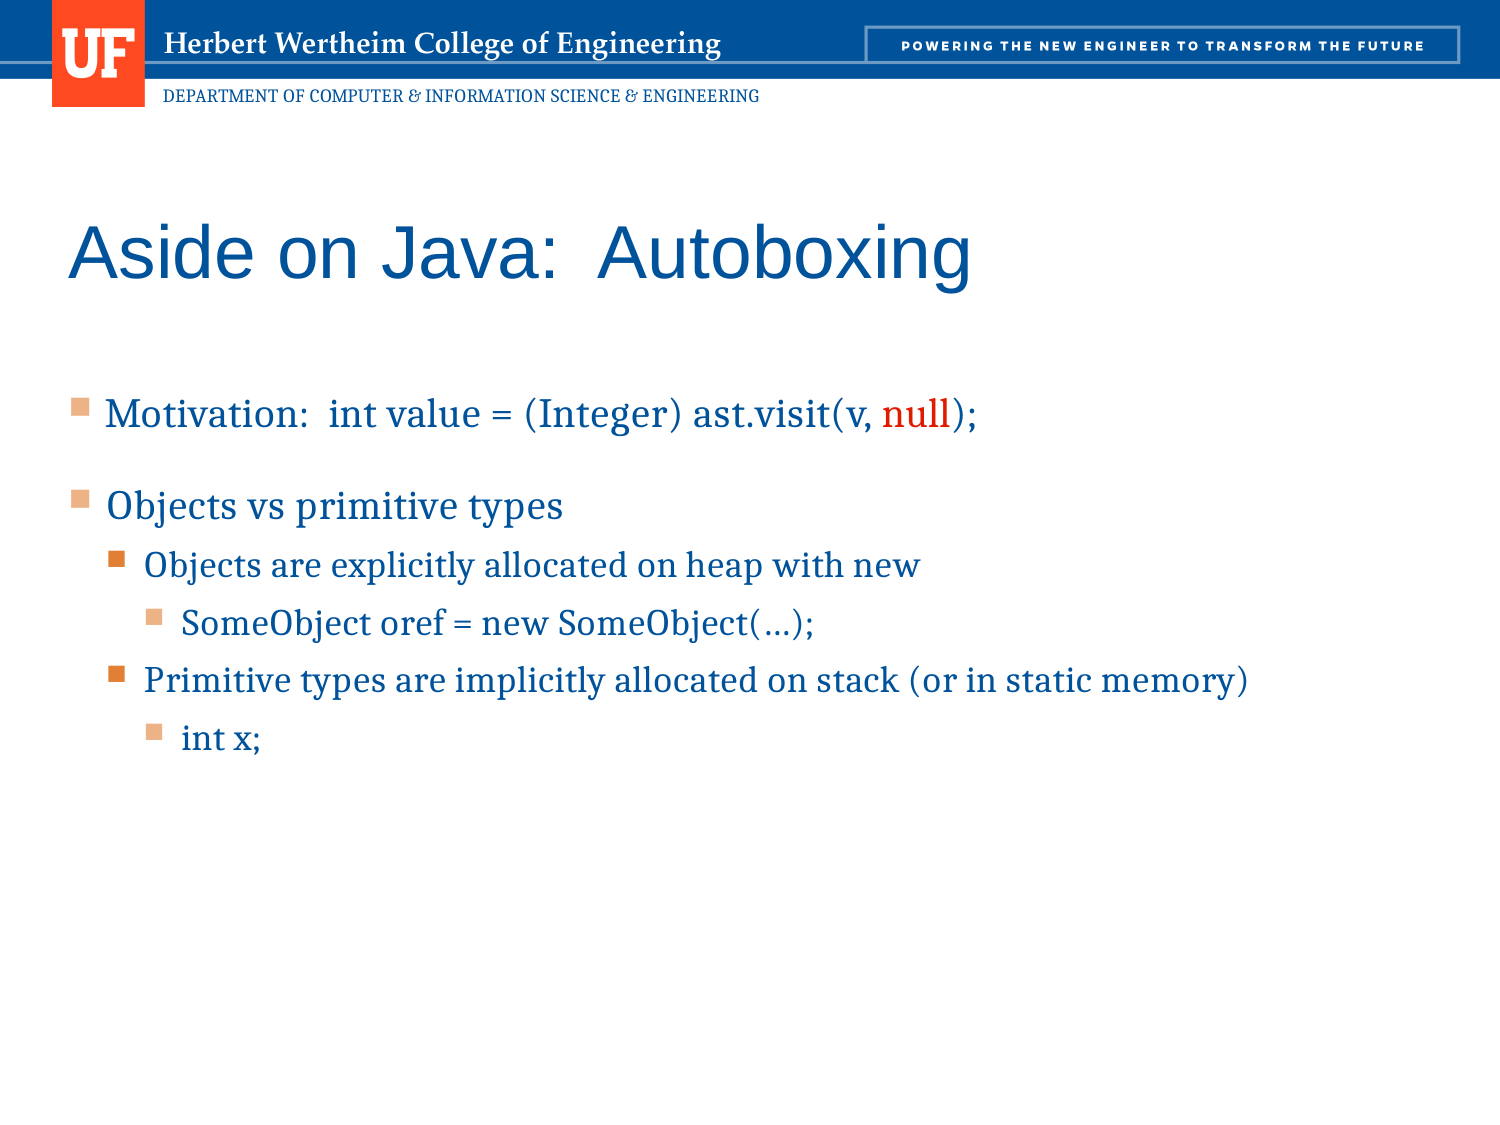

# Aside on Java:  Autoboxing
Motivation:  int value = (Integer) ast.visit(v, null);
Objects vs primitive types
Objects are explicitly allocated on heap with new
SomeObject oref = new SomeObject(…);
Primitive types are implicitly allocated on stack (or in static memory)
int x;